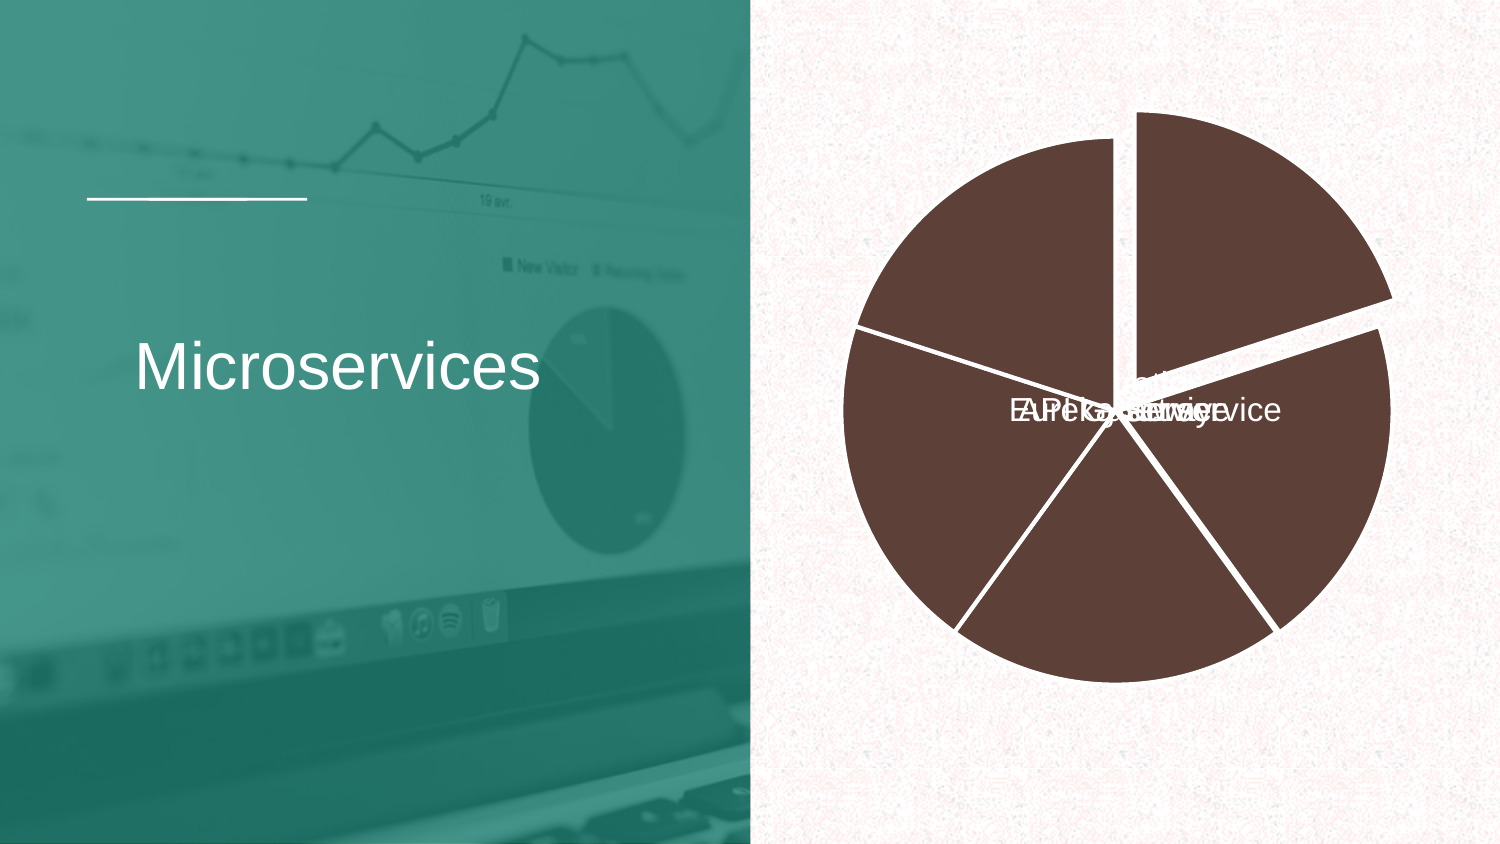

User Registration service
Shopping Cart service
Catalog service
API Gateway
Eureka Server
# Microservices